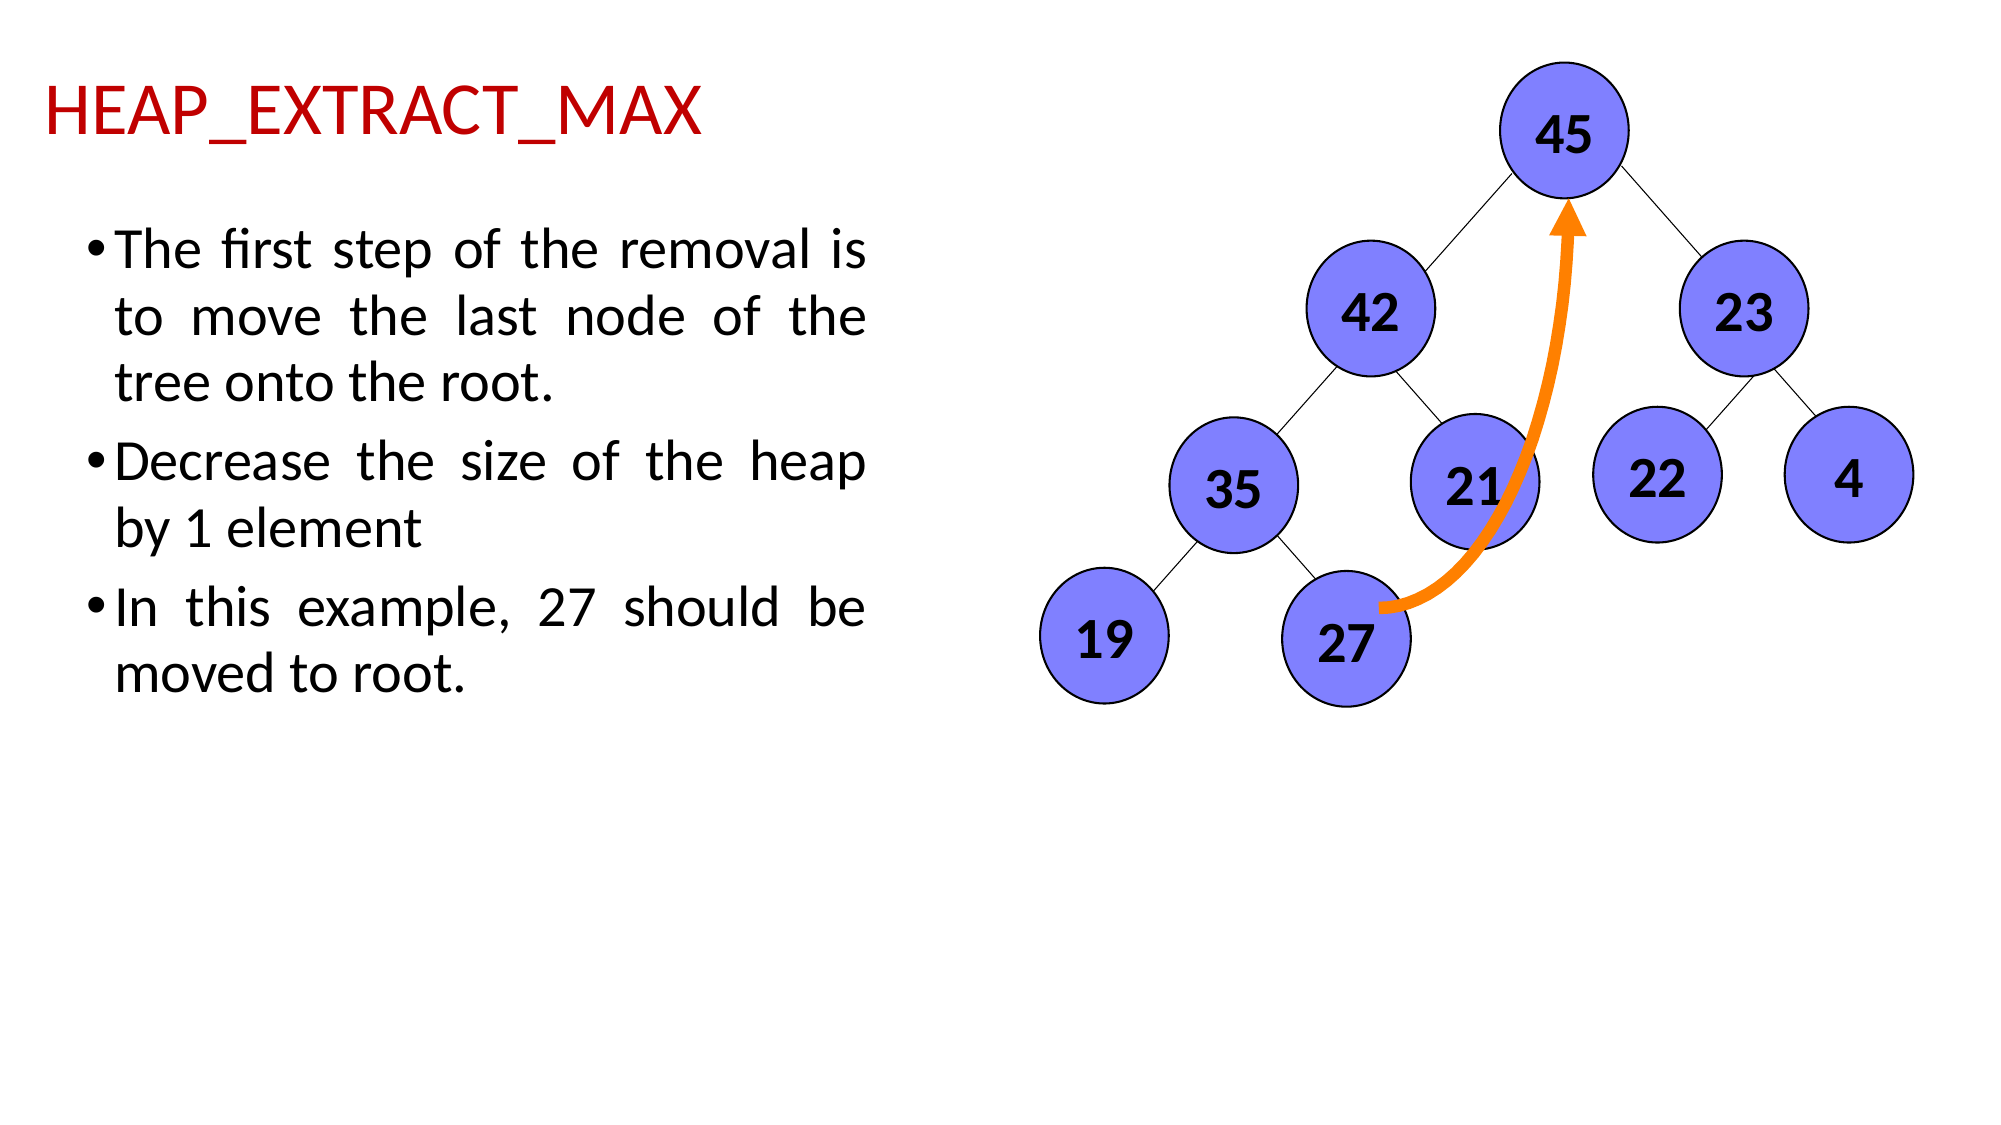

HEAP_EXTRACT_MAX
45

23

22
21
35
27

4

19

The first step of the removal is to move the last node of the tree onto the root.
Decrease the size of the heap by 1 element
In this example, 27 should be moved to root.
42